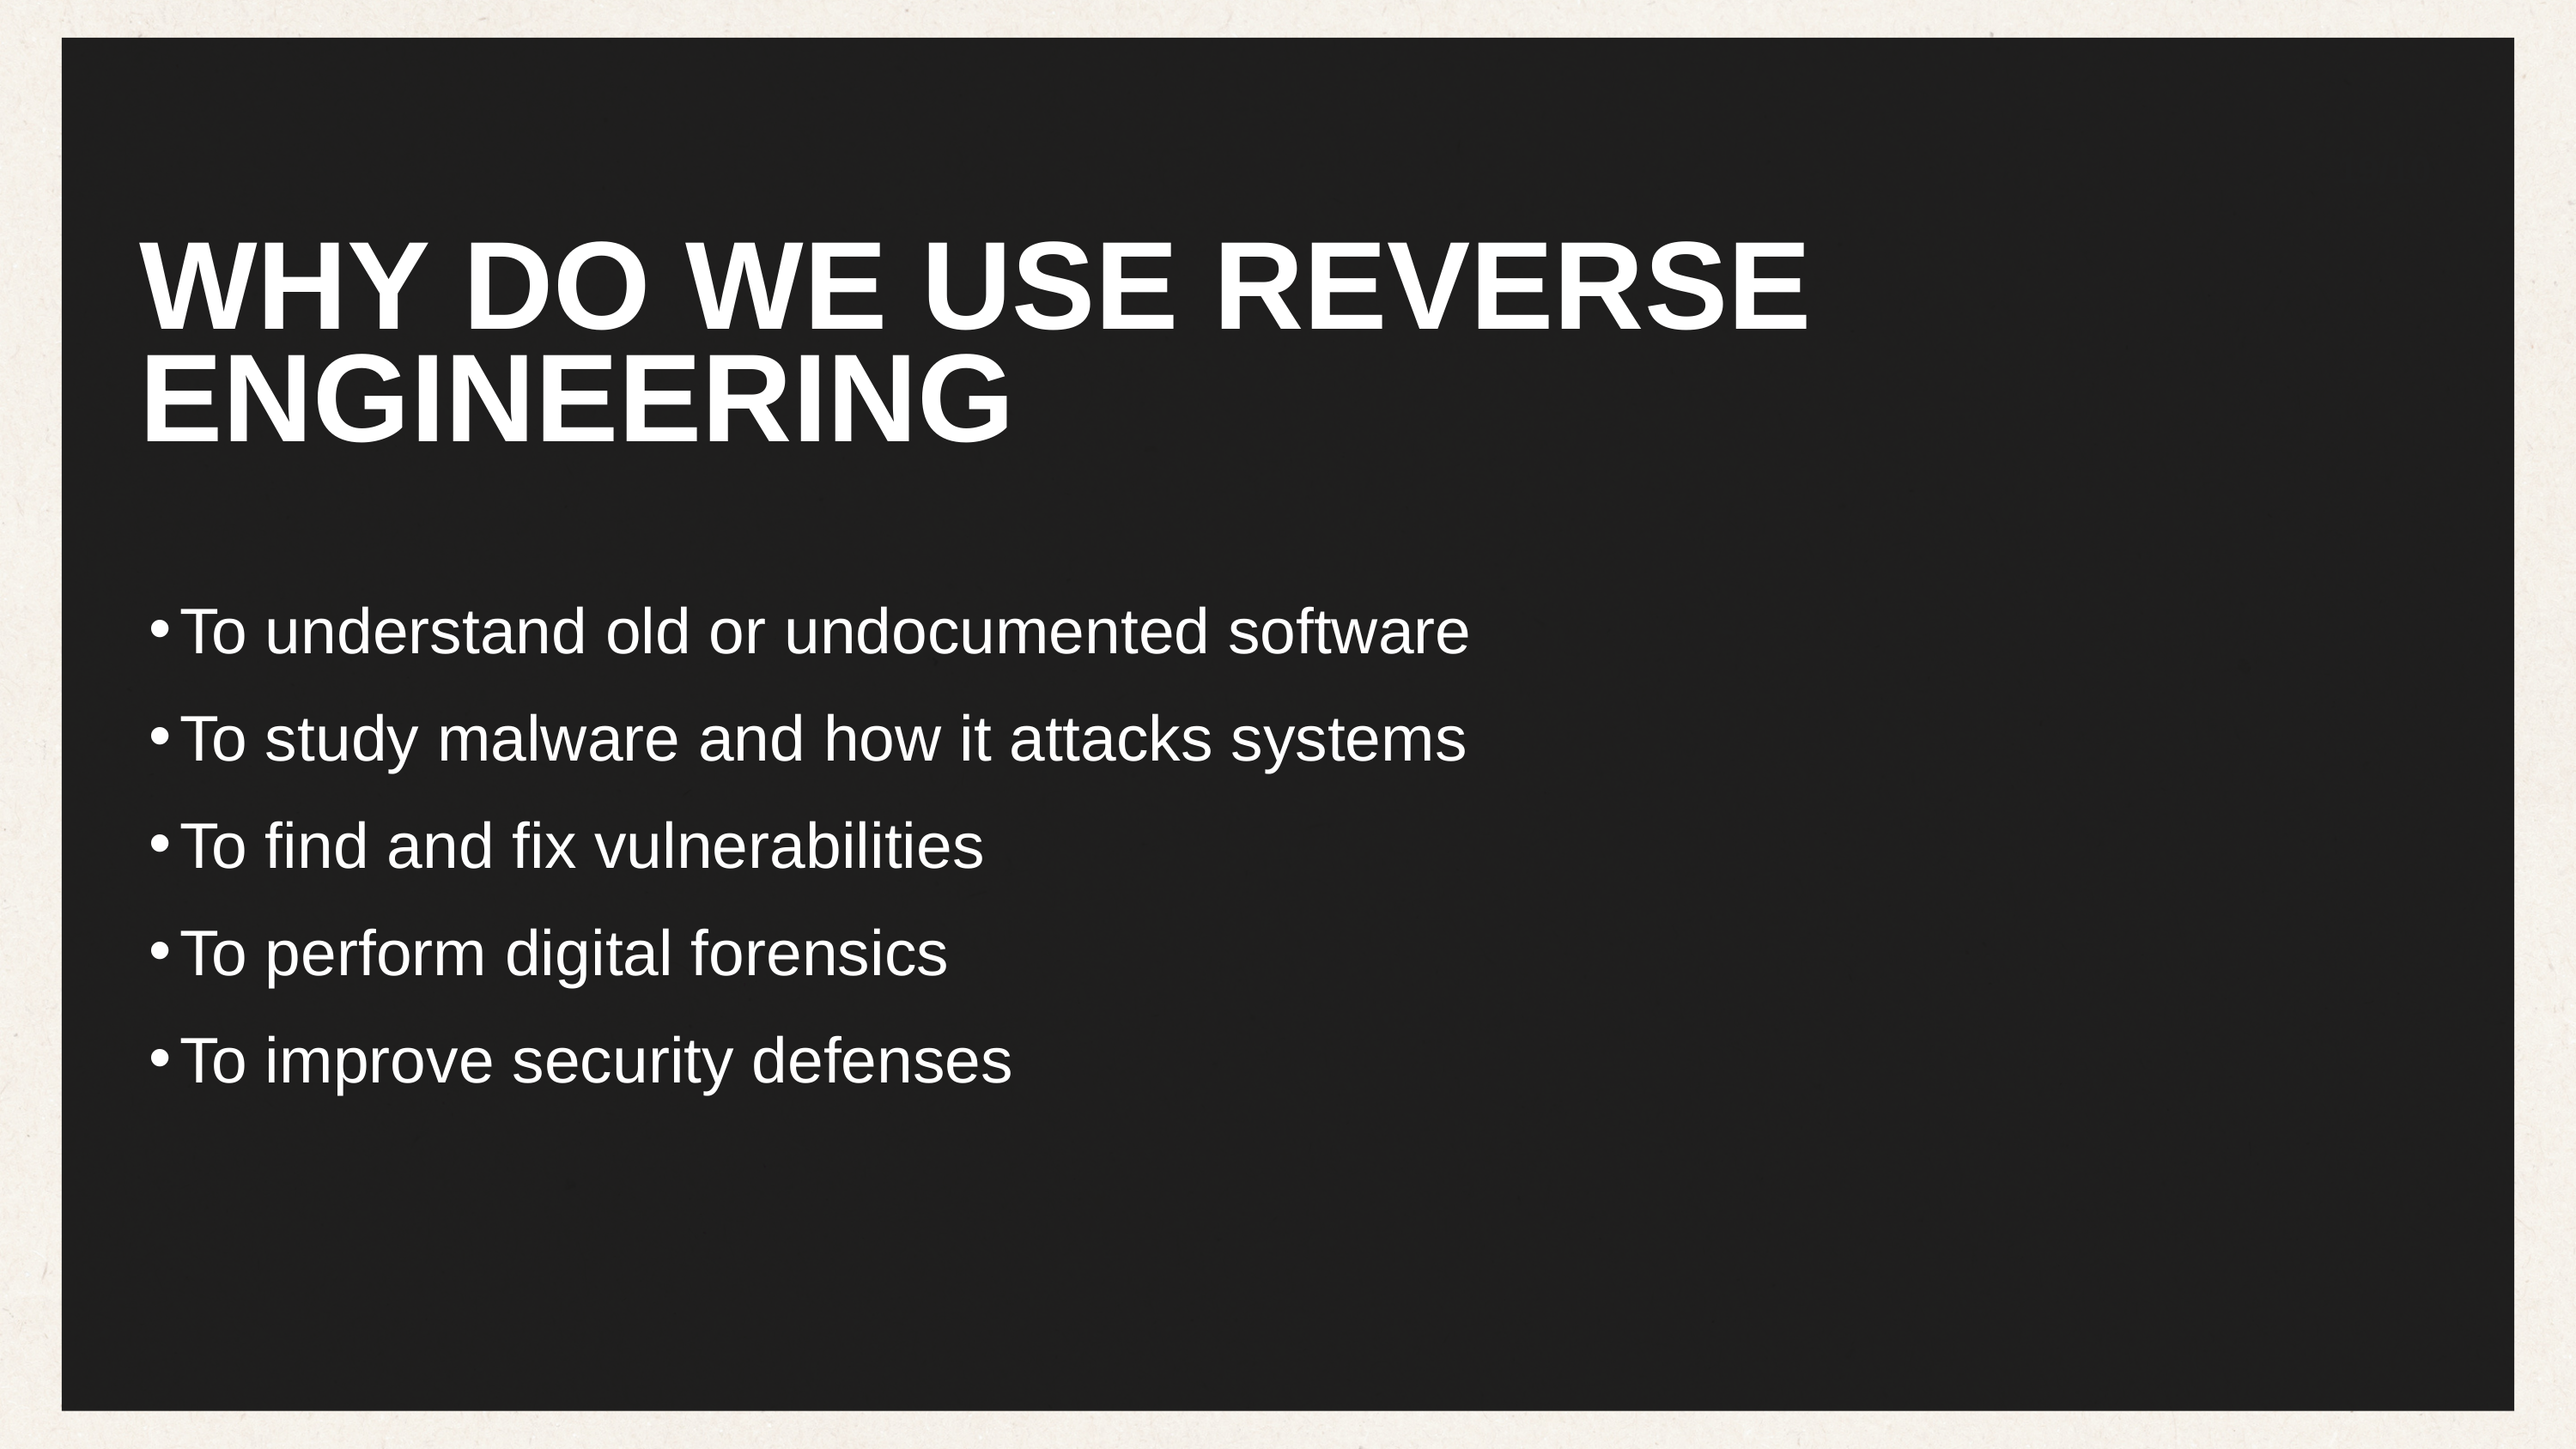

19/10
WHY DO WE USE REVERSE ENGINEERING
To understand old or undocumented software

To study malware and how it attacks systems

To find and fix vulnerabilities

To perform digital forensics

To improve security defenses